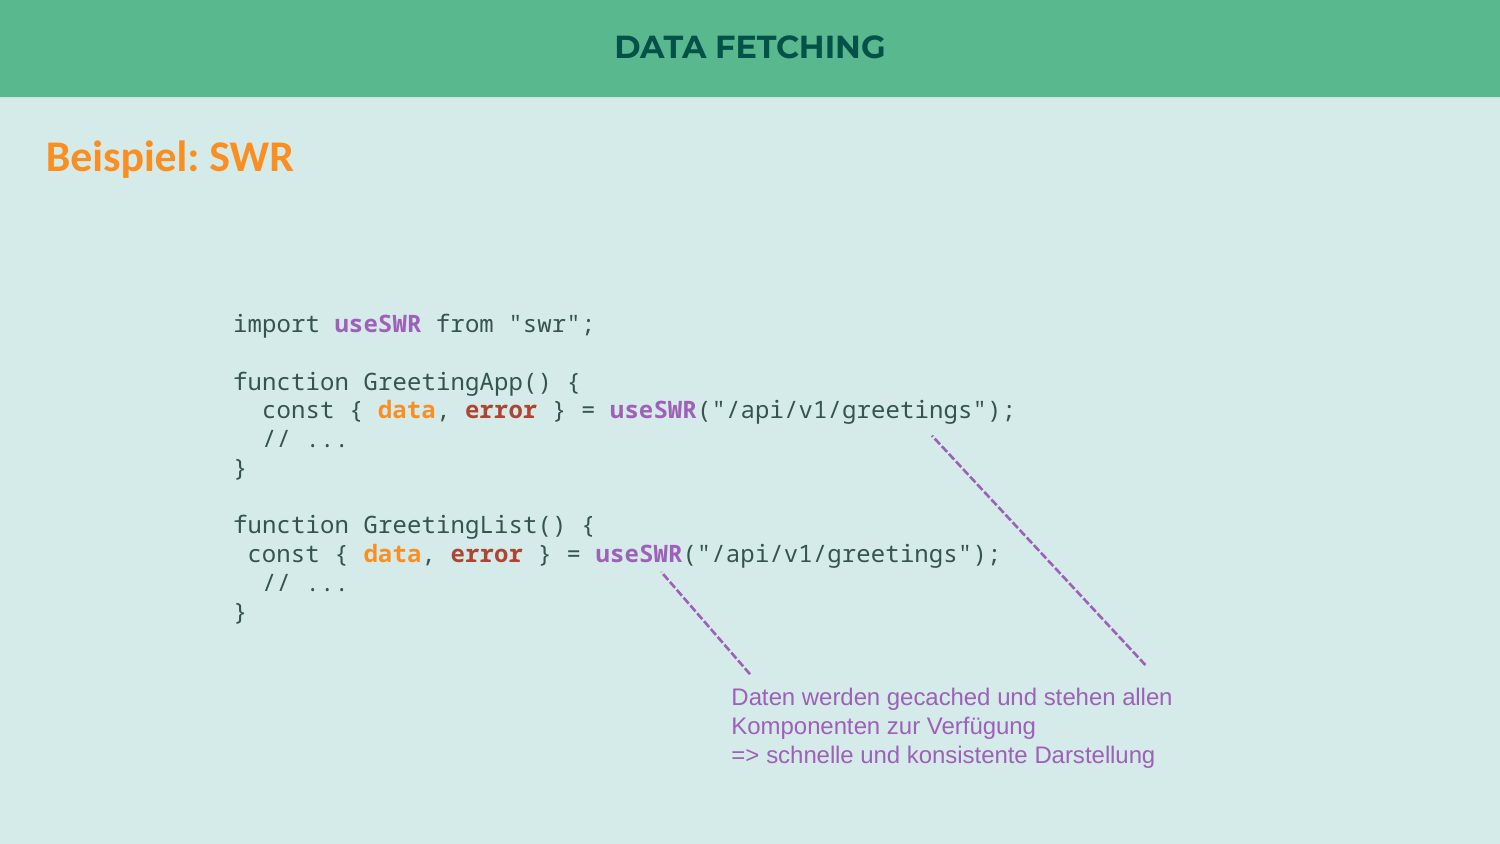

# Data Fetching
Beispiel: SWR
import useSWR from "swr";

function GreetingApp() {
  const { data, error } = useSWR("/api/v1/greetings");
  // ...
}

function GreetingList() {
 const { data, error } = useSWR("/api/v1/greetings");
  // ...
}
Daten werden gecached und stehen allen Komponenten zur Verfügung
=> schnelle und konsistente Darstellung